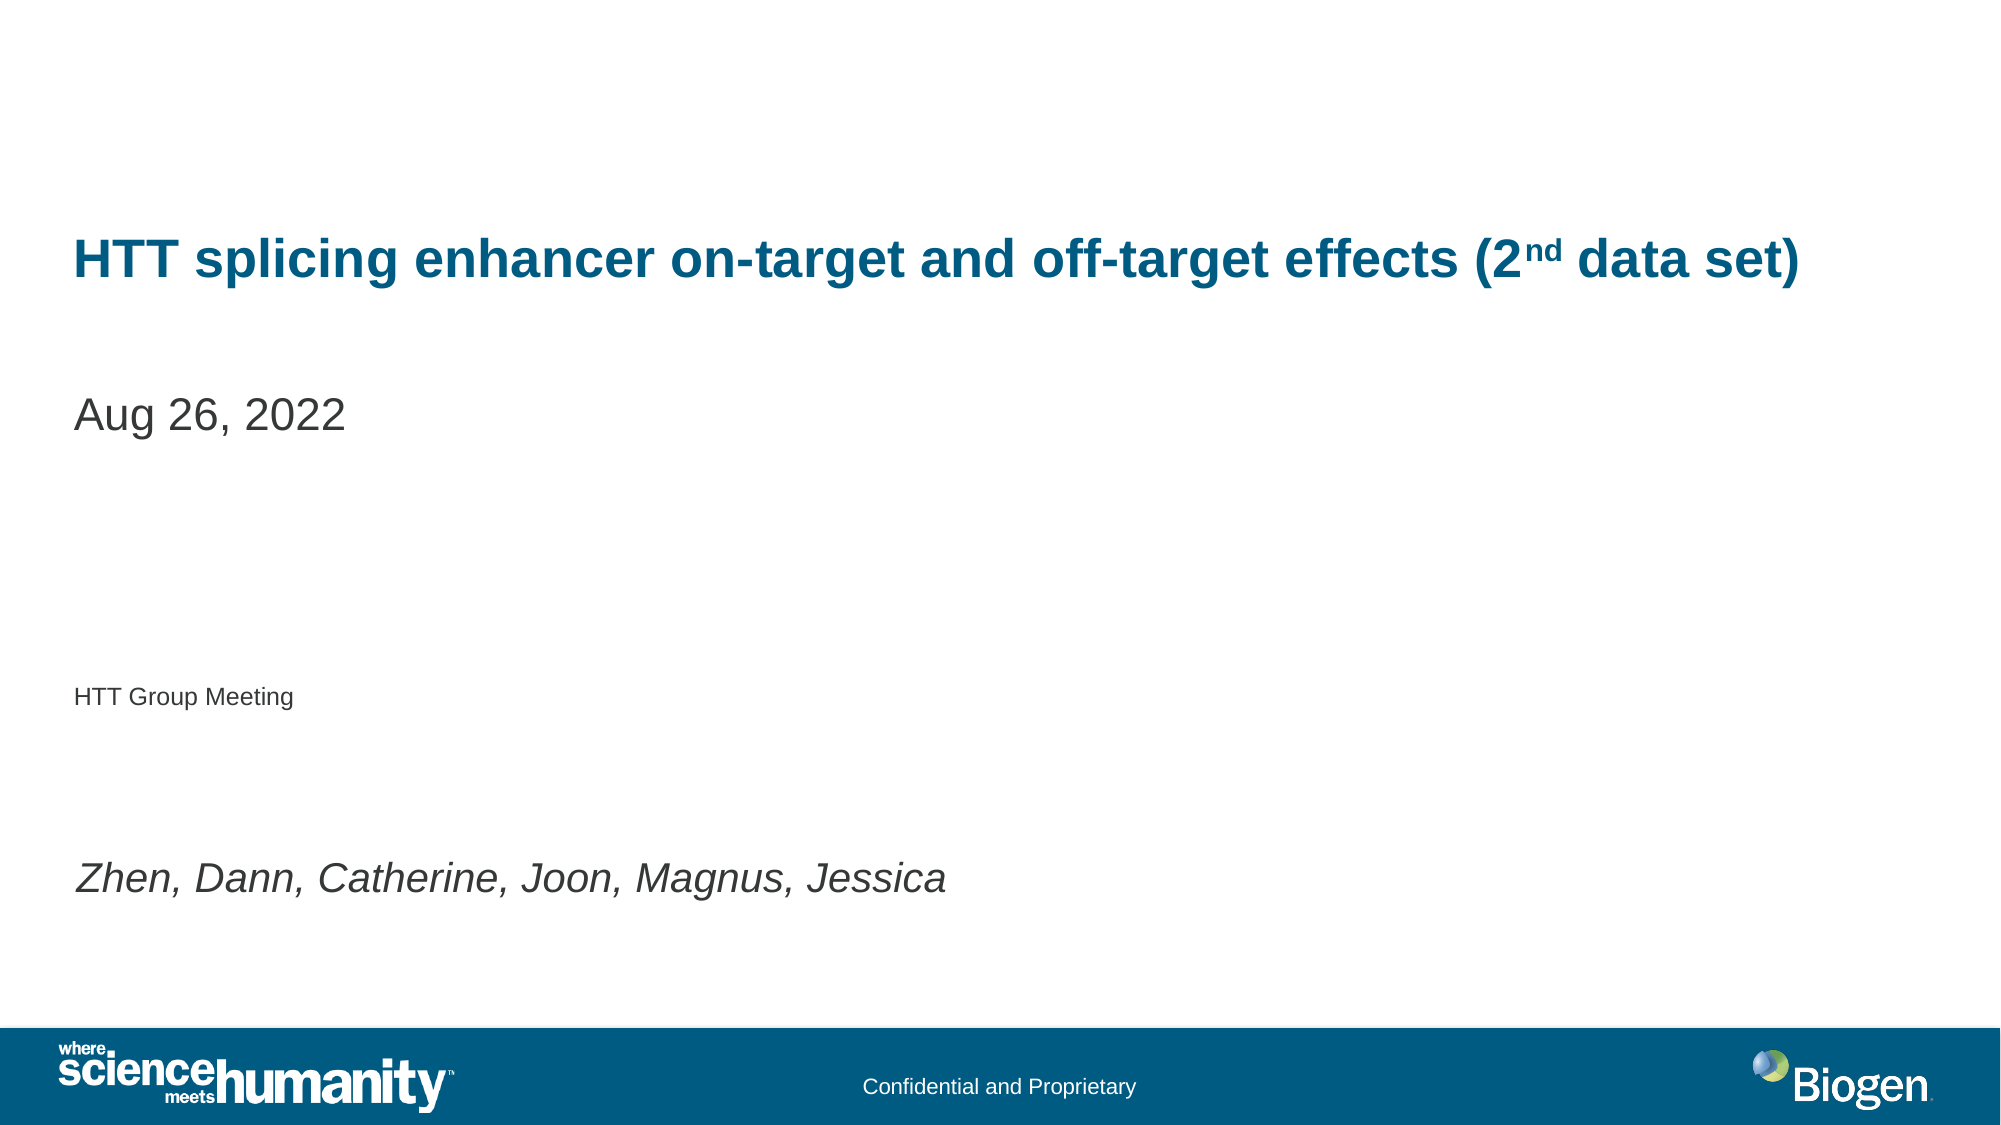

HTT splicing enhancer on-target and off-target effects (2nd data set)

Aug 26, 2022

HTT Group Meeting

Zhen, Dann, Catherine, Joon, Magnus, Jessica